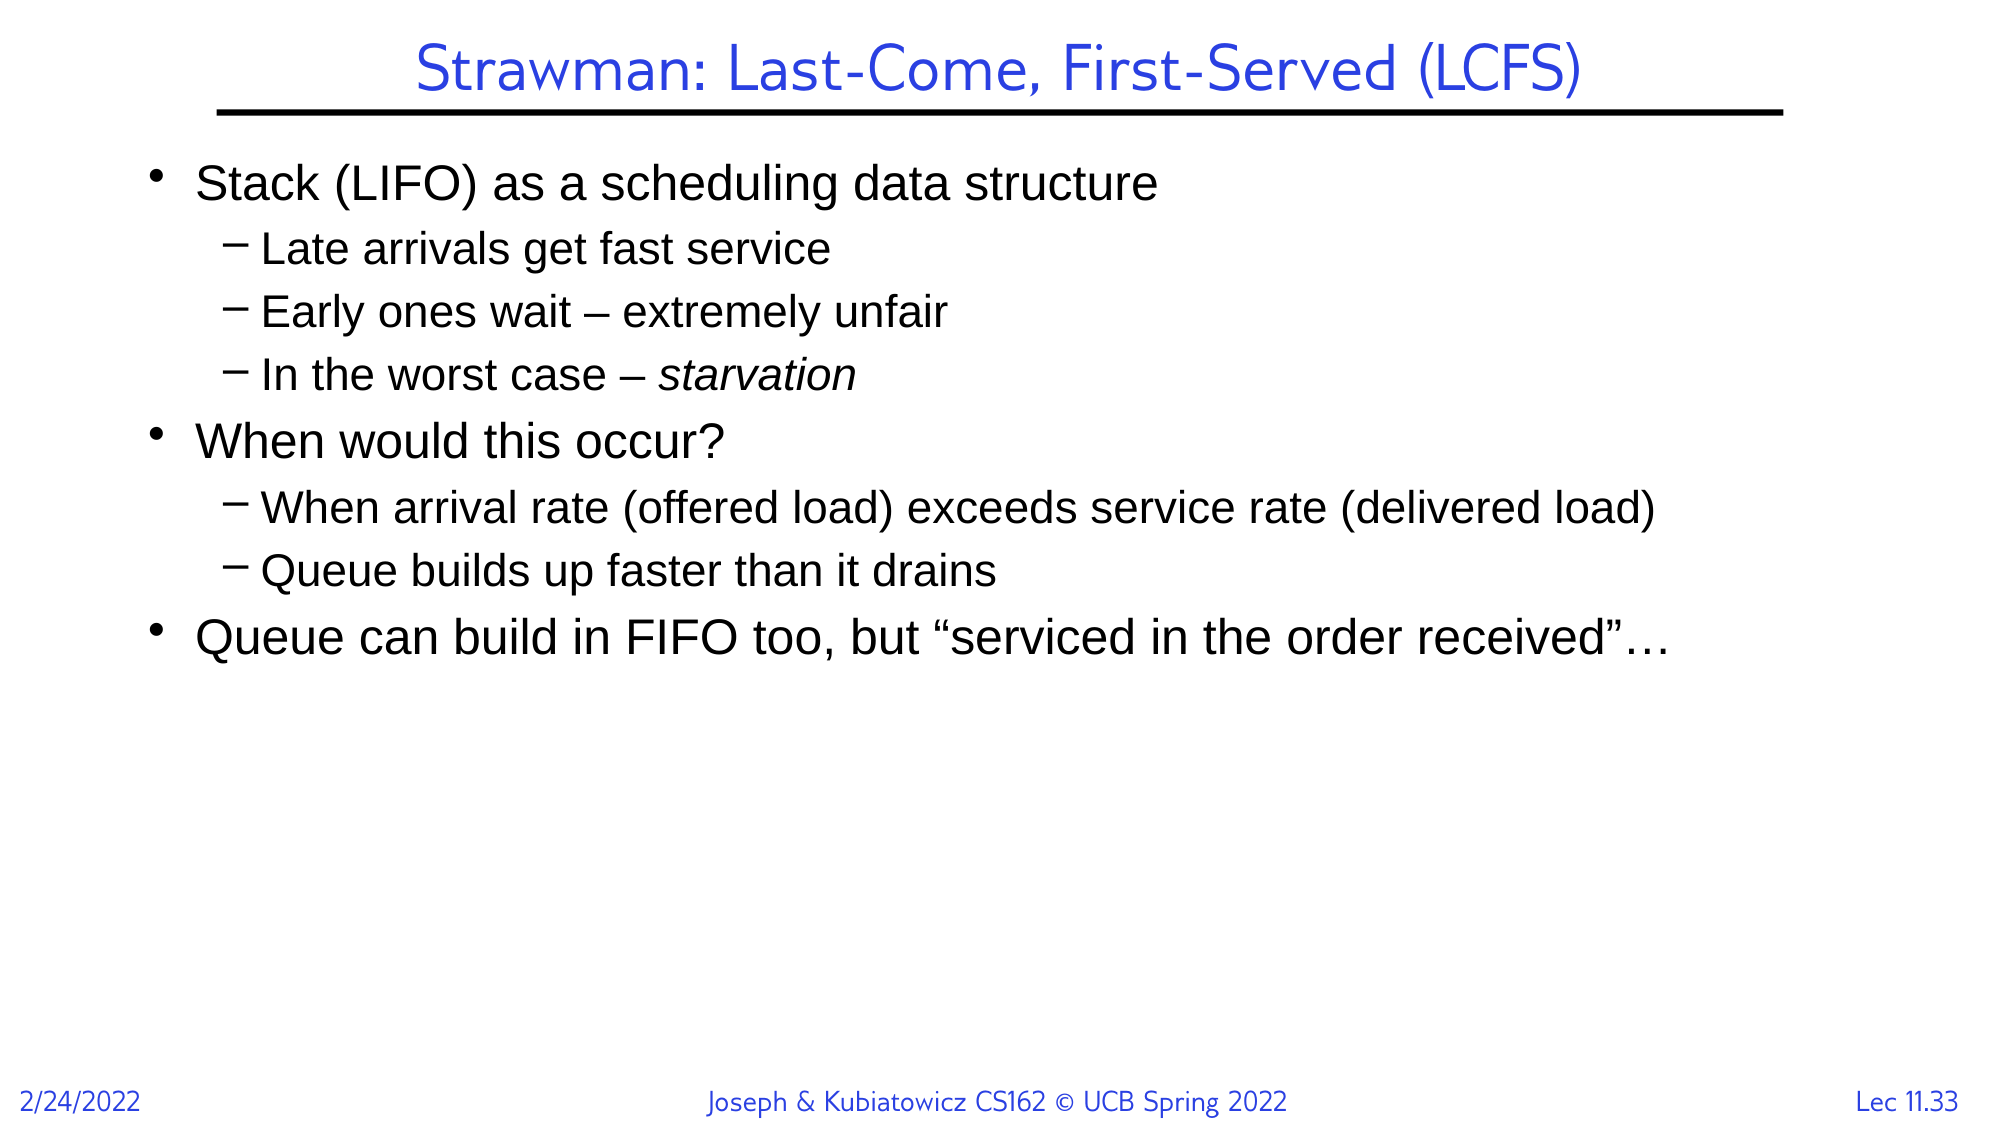

# Strawman: Last-Come, First-Served (LCFS)
Stack (LIFO) as a scheduling data structure
Late arrivals get fast service
Early ones wait – extremely unfair
In the worst case – starvation
When would this occur?
When arrival rate (offered load) exceeds service rate (delivered load)
Queue builds up faster than it drains
Queue can build in FIFO too, but “serviced in the order received”…